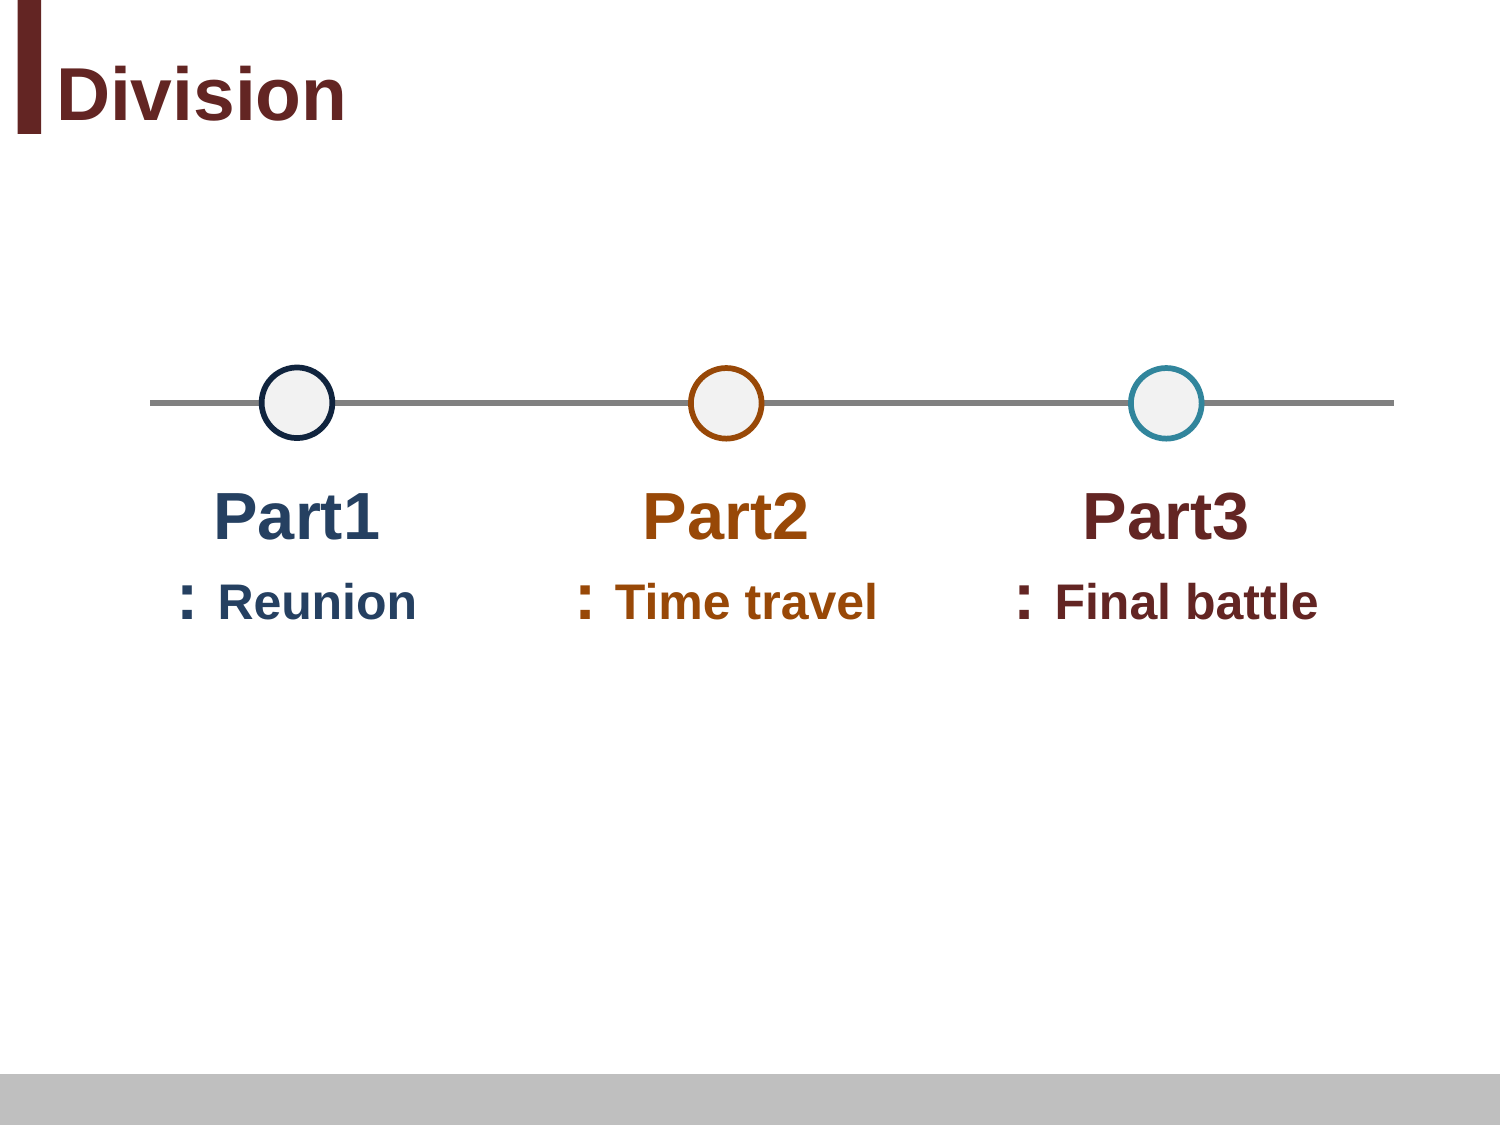

Division

Part2
: Time travel
Part3
: Final battle
Part1
: Reunion